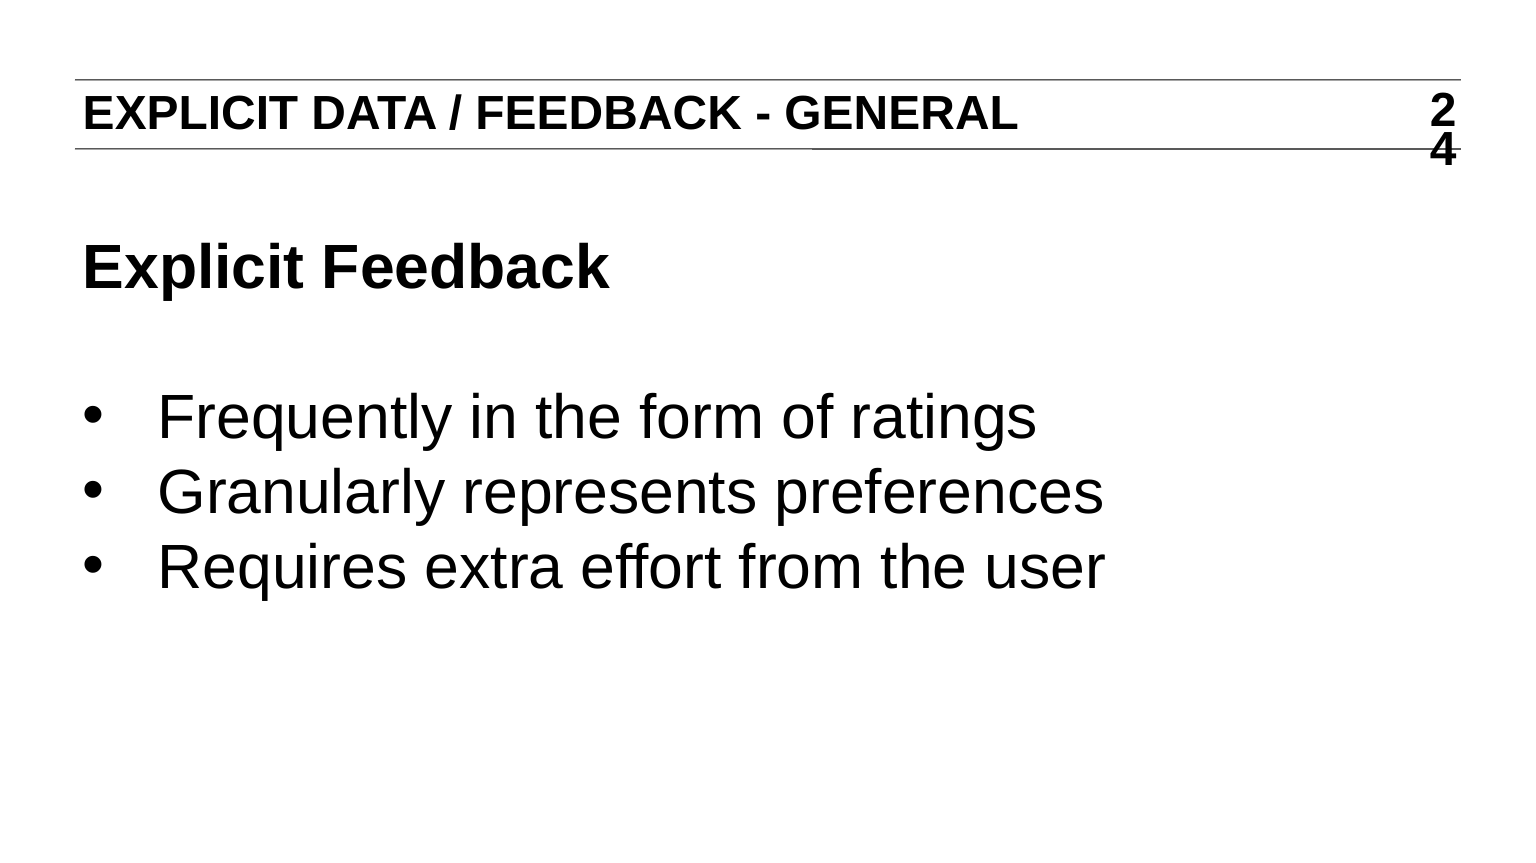

Explicit Data / Feedback - General
24
Explicit Feedback
Frequently in the form of ratings
Granularly represents preferences
Requires extra effort from the user